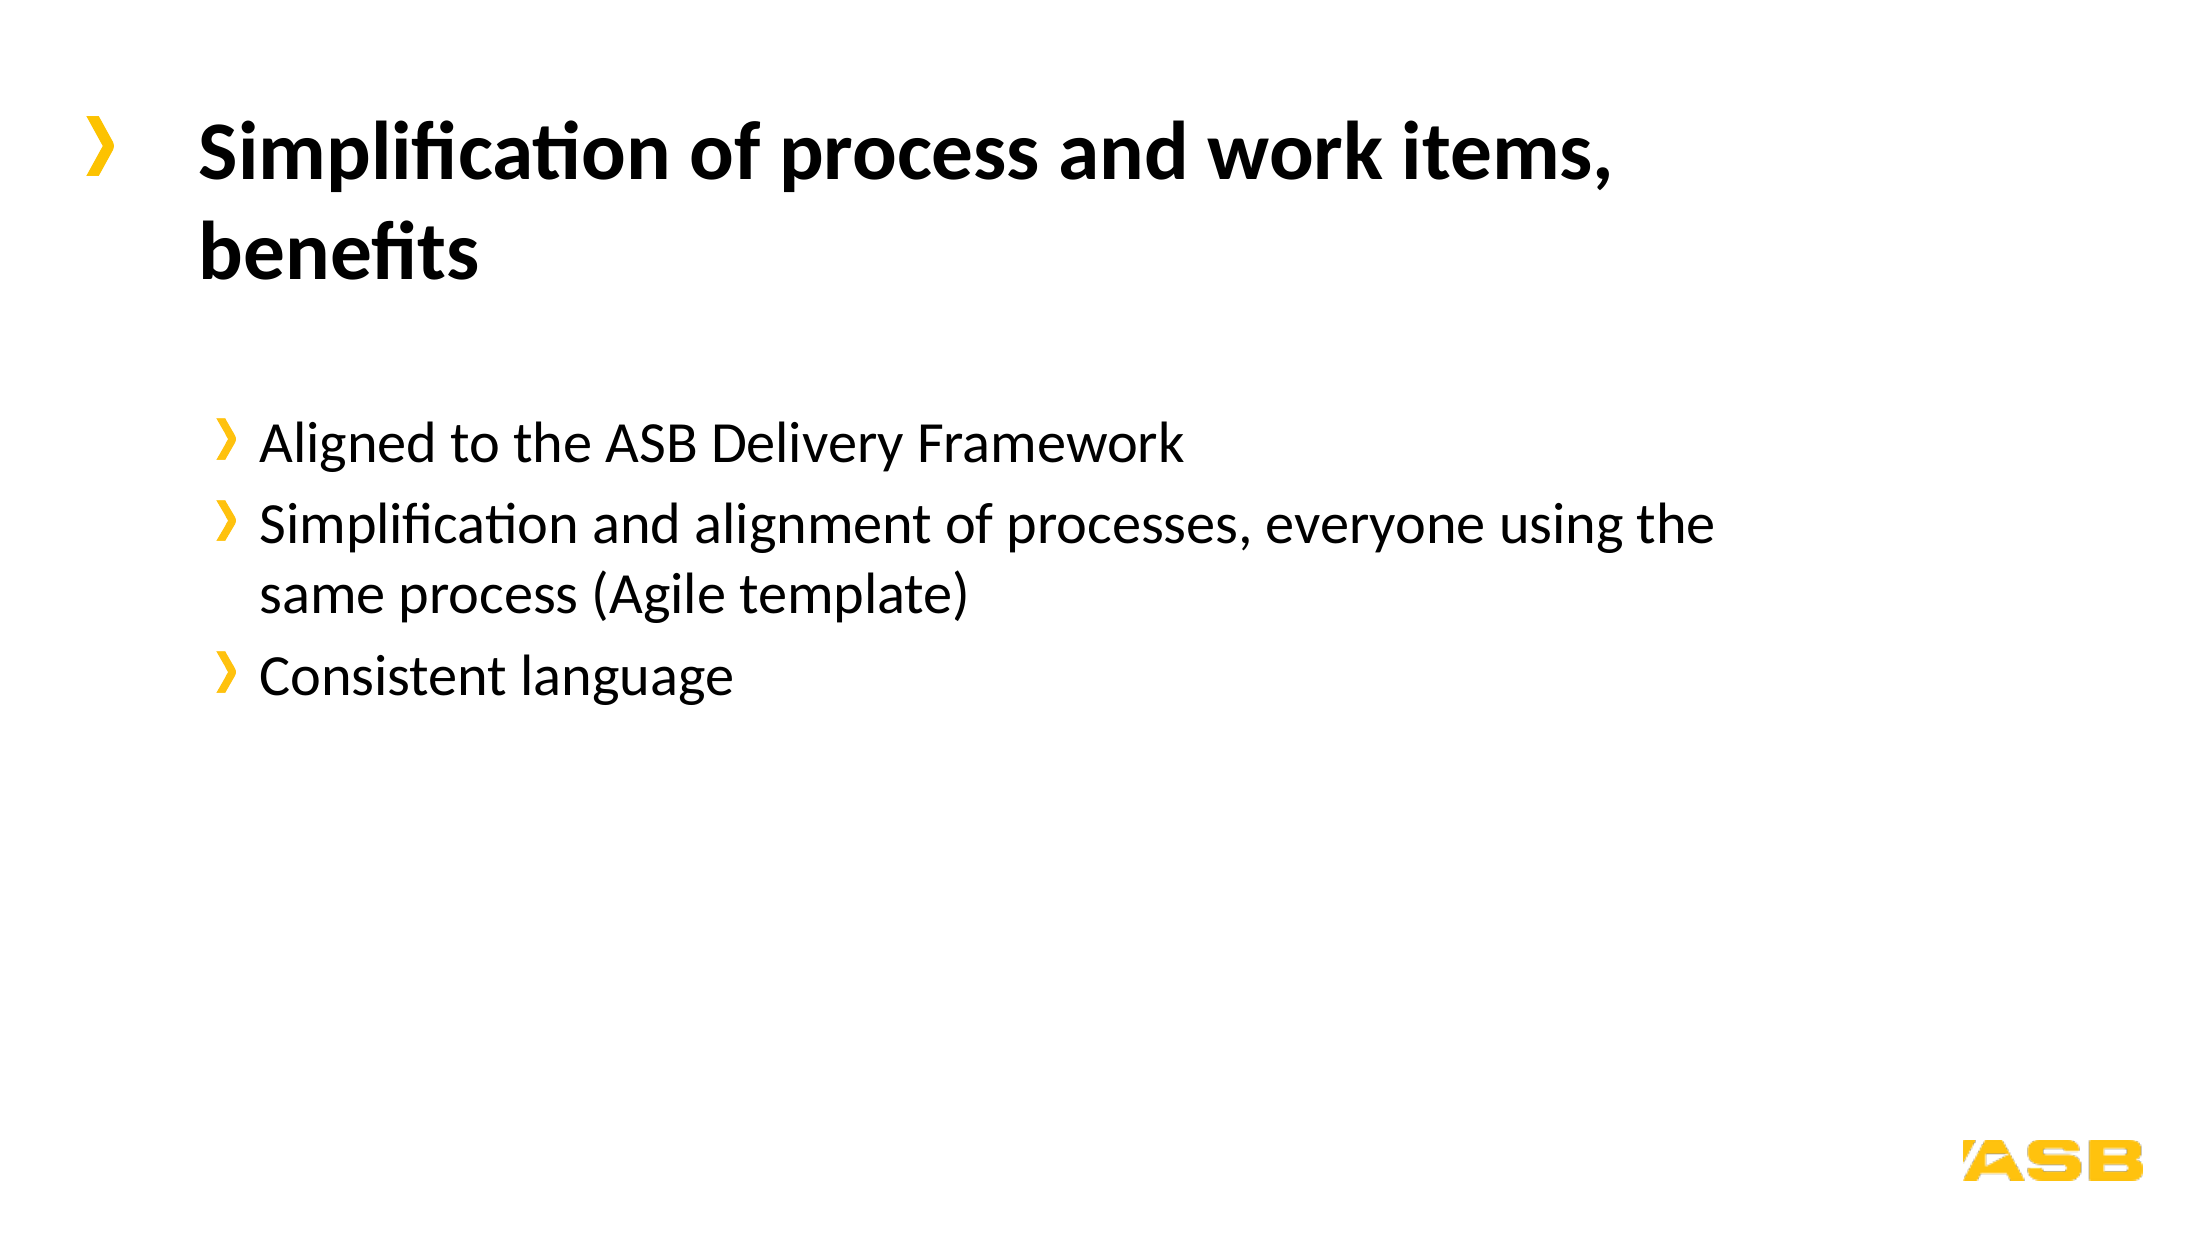

# Simplification of process and work items, benefits

Aligned to the ASB Delivery Framework
Simplification and alignment of processes, everyone using the same process (Agile template)
Consistent language